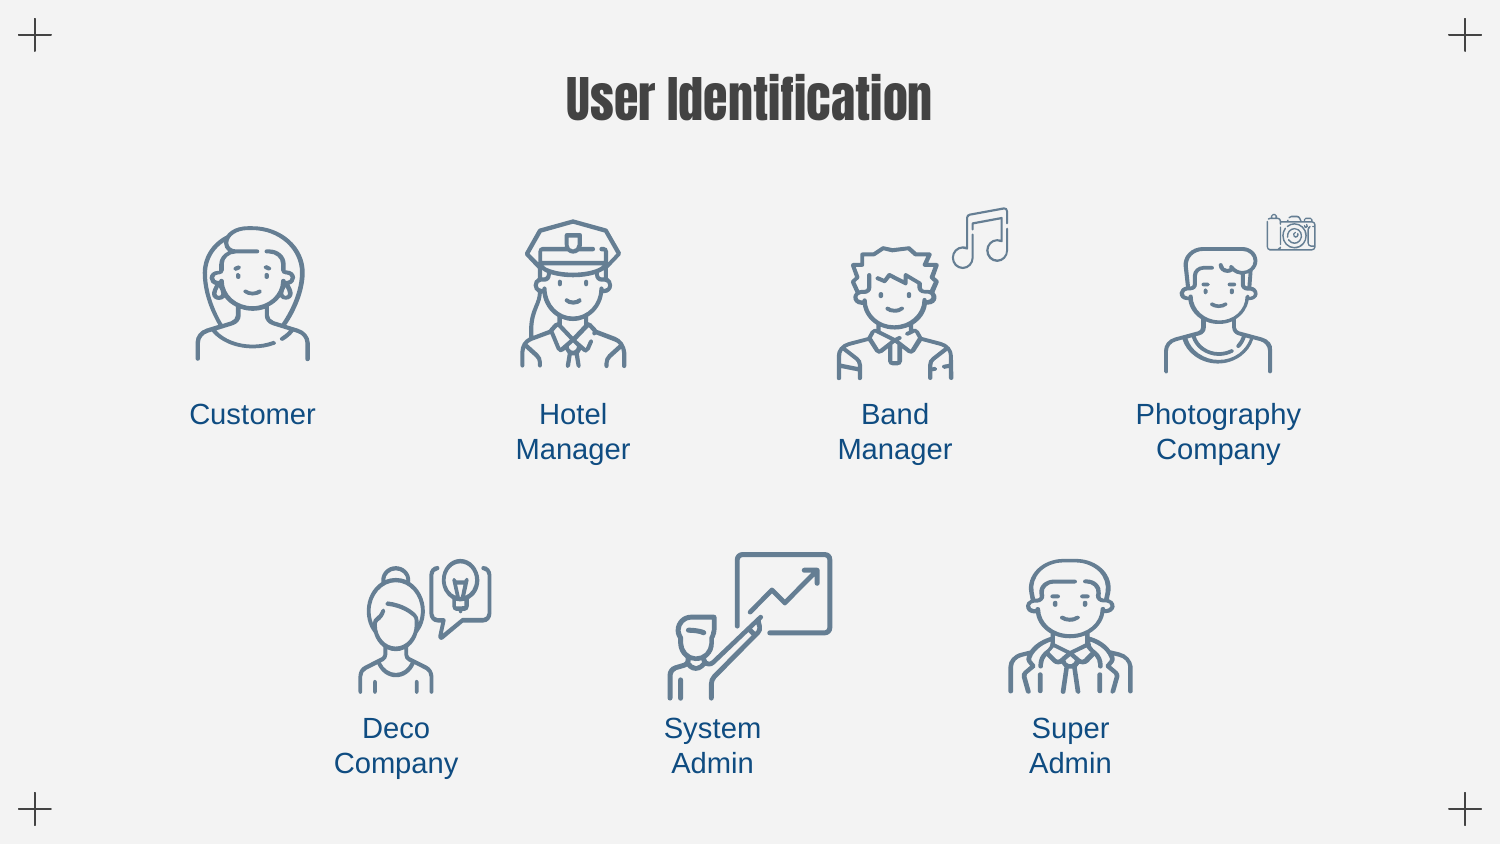

# User Identification

Customer
Hotel Manager
Band Manager
Photography Company

Deco Company
System Admin
Super Admin